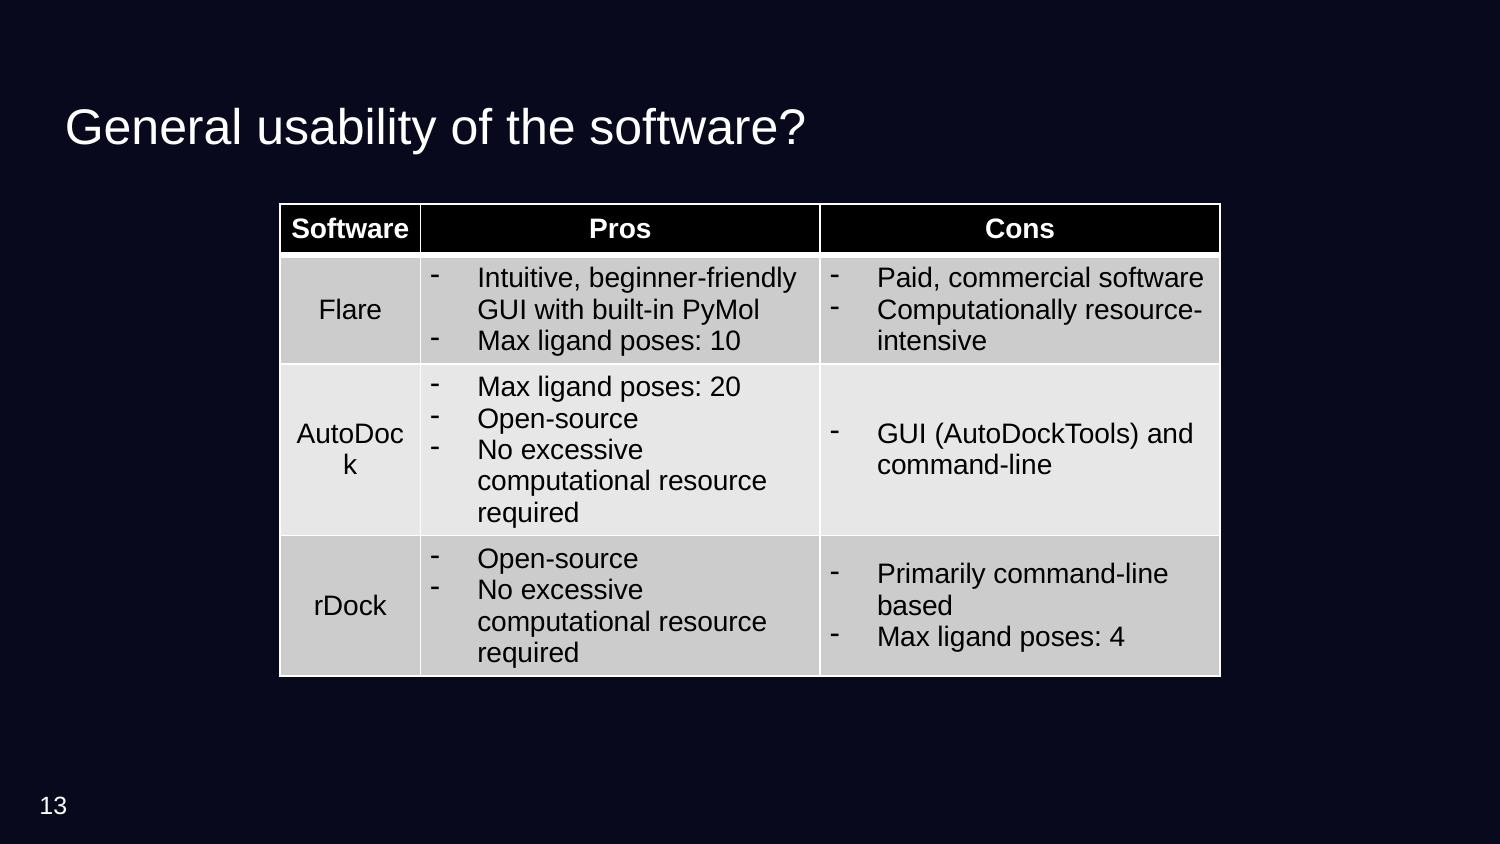

# General usability of the software?
| Software | Pros | Cons |
| --- | --- | --- |
| Flare | Intuitive, beginner-friendly GUI with built-in PyMol Max ligand poses: 10 | Paid, commercial software Computationally resource-intensive |
| AutoDock | Max ligand poses: 20 Open-source No excessive computational resource required | GUI (AutoDockTools) and command-line |
| rDock | Open-source No excessive computational resource required | Primarily command-line based Max ligand poses: 4 |
13